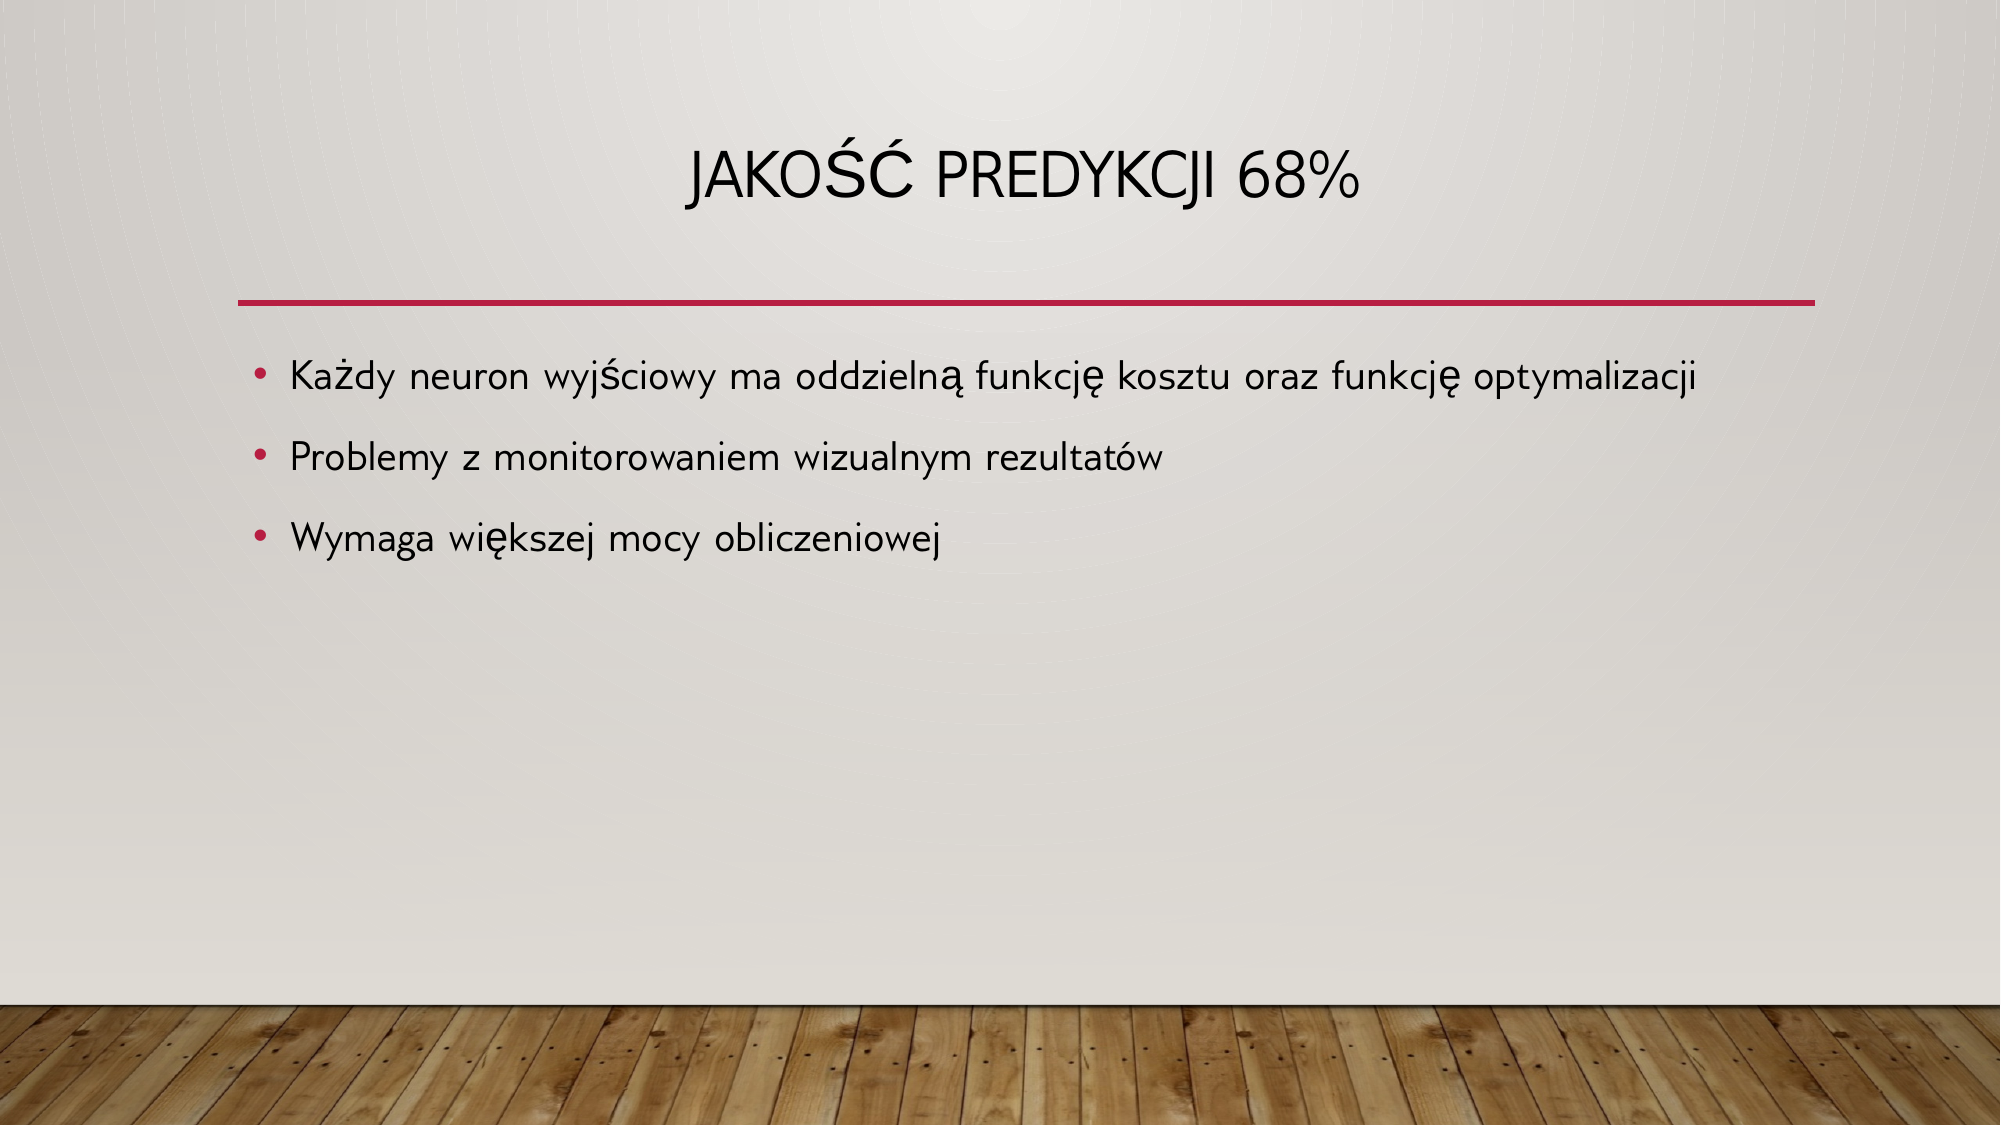

# Jakość predykcji 68%
Każdy neuron wyjściowy ma oddzielną funkcję kosztu oraz funkcję optymalizacji
Problemy z monitorowaniem wizualnym rezultatów
Wymaga większej mocy obliczeniowej